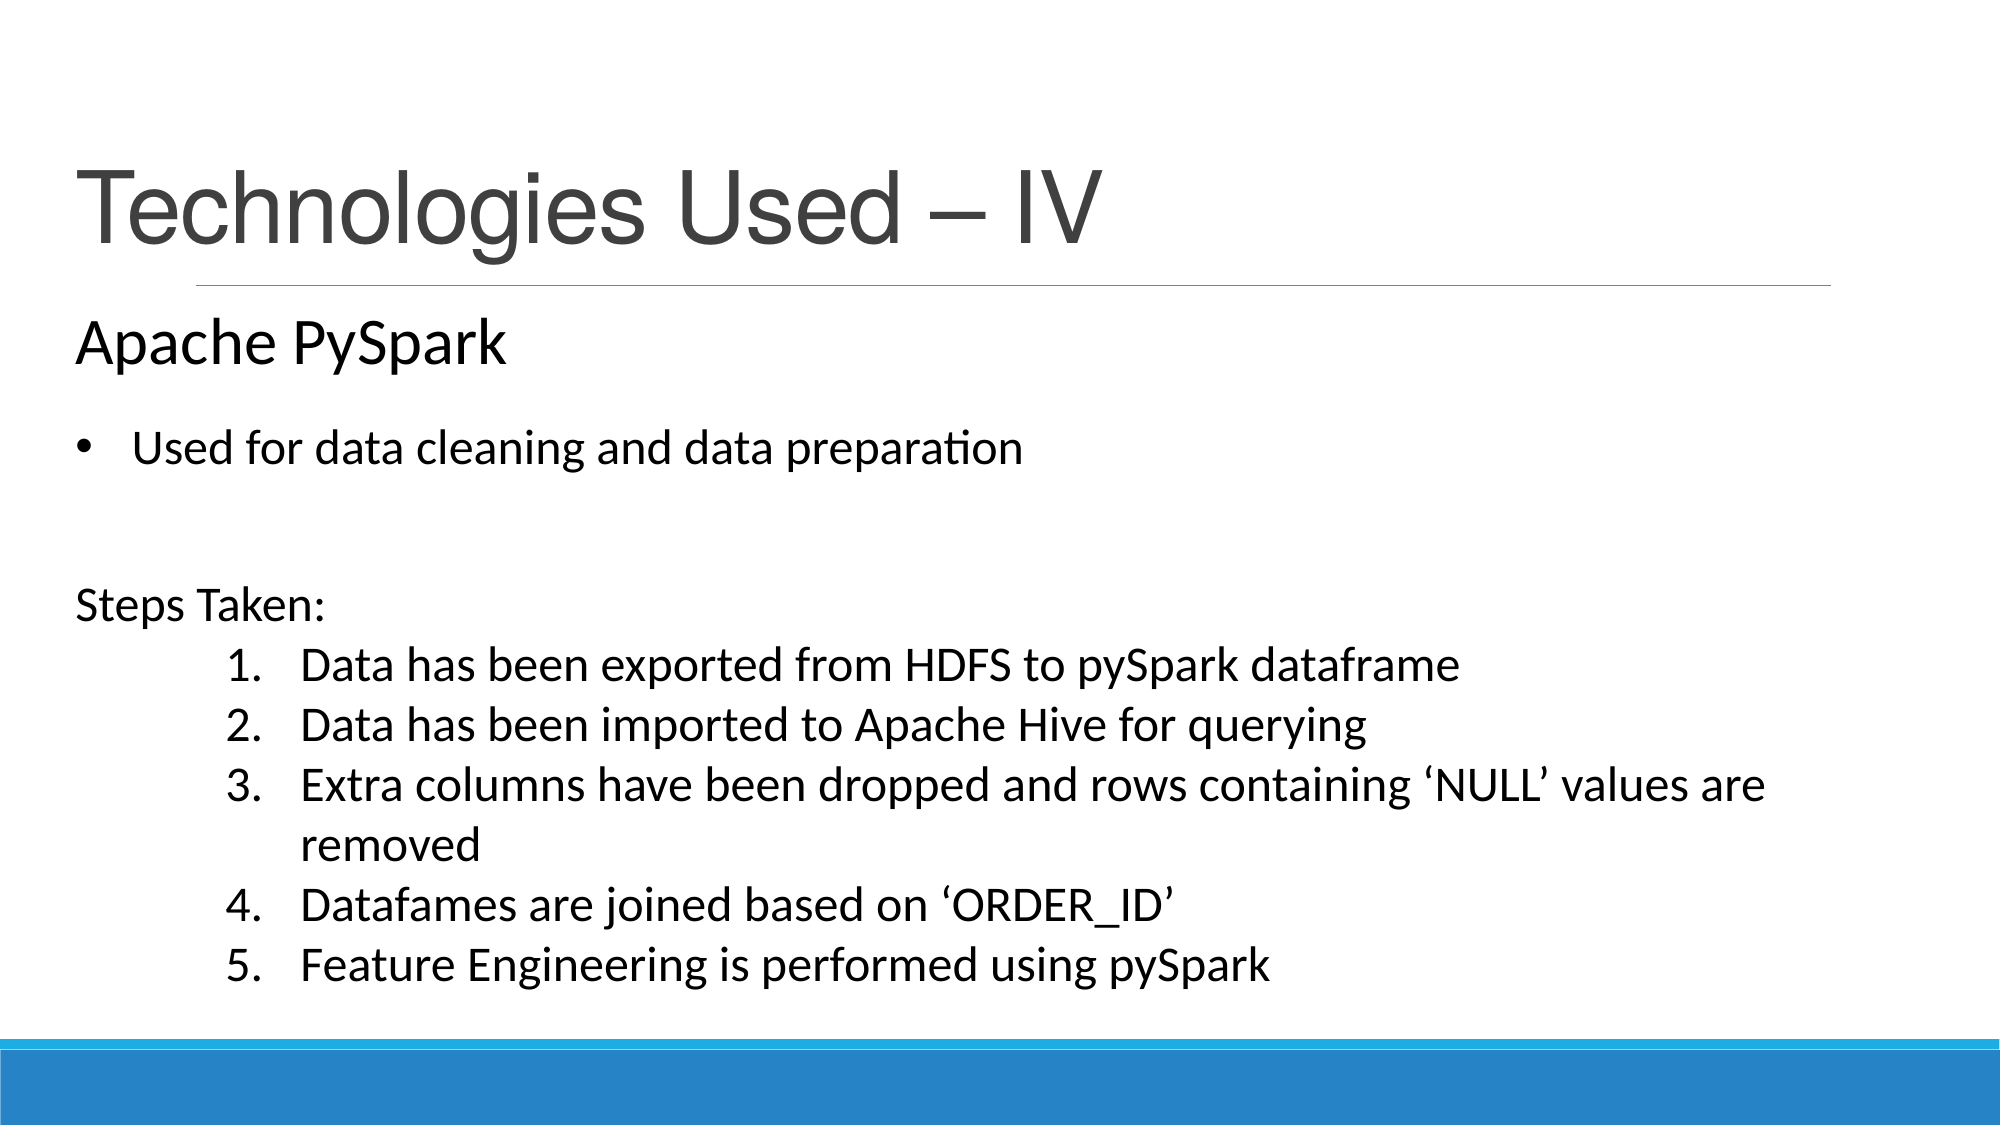

# Technologies Used – IV

Used for data cleaning and data preparation
Apache PySpark
Steps Taken:
Data has been exported from HDFS to pySpark dataframe
Data has been imported to Apache Hive for querying
Extra columns have been dropped and rows containing ‘NULL’ values are removed
Datafames are joined based on ‘ORDER_ID’
Feature Engineering is performed using pySpark